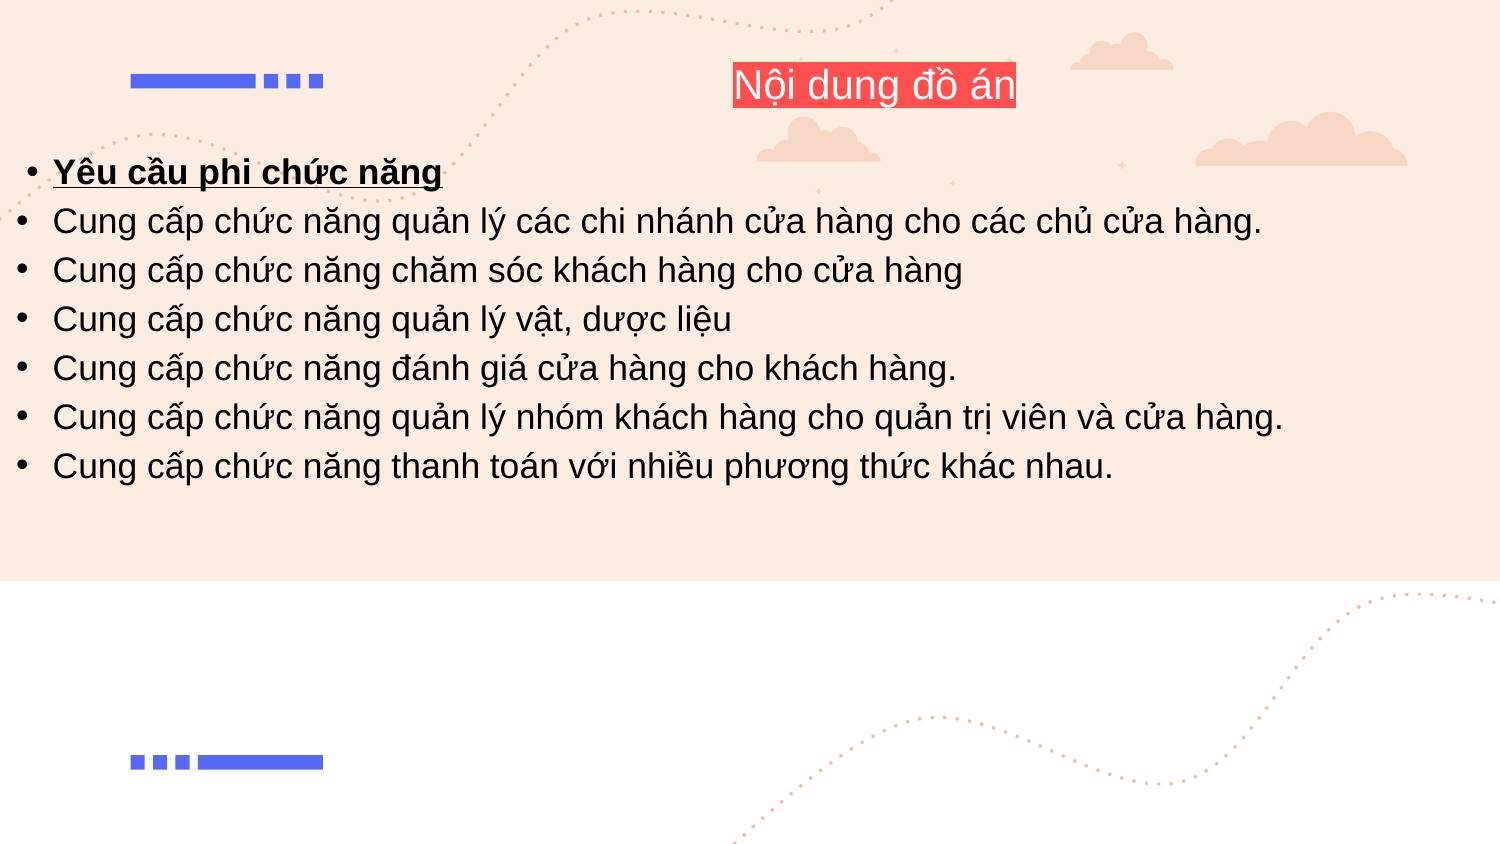

Nội dung đồ án
Yêu cầu phi chức năng
Cung cấp chức năng quản lý các chi nhánh cửa hàng cho các chủ cửa hàng.
Cung cấp chức năng chăm sóc khách hàng cho cửa hàng
Cung cấp chức năng quản lý vật, dược liệu
Cung cấp chức năng đánh giá cửa hàng cho khách hàng.
Cung cấp chức năng quản lý nhóm khách hàng cho quản trị viên và cửa hàng.
Cung cấp chức năng thanh toán với nhiều phương thức khác nhau.